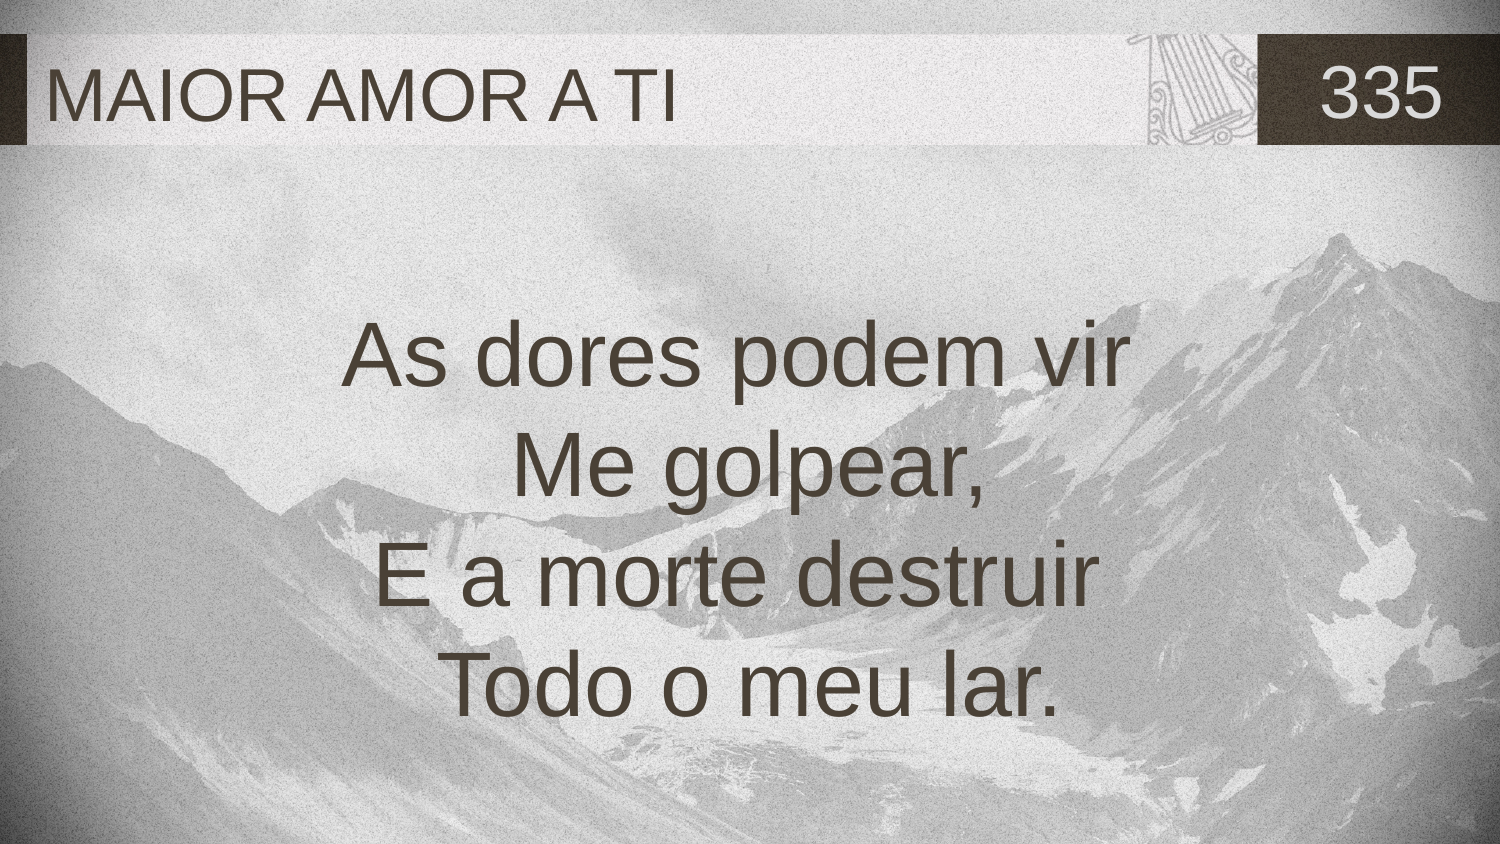

# MAIOR AMOR A TI
335
As dores podem vir
Me golpear,
E a morte destruir
Todo o meu lar.